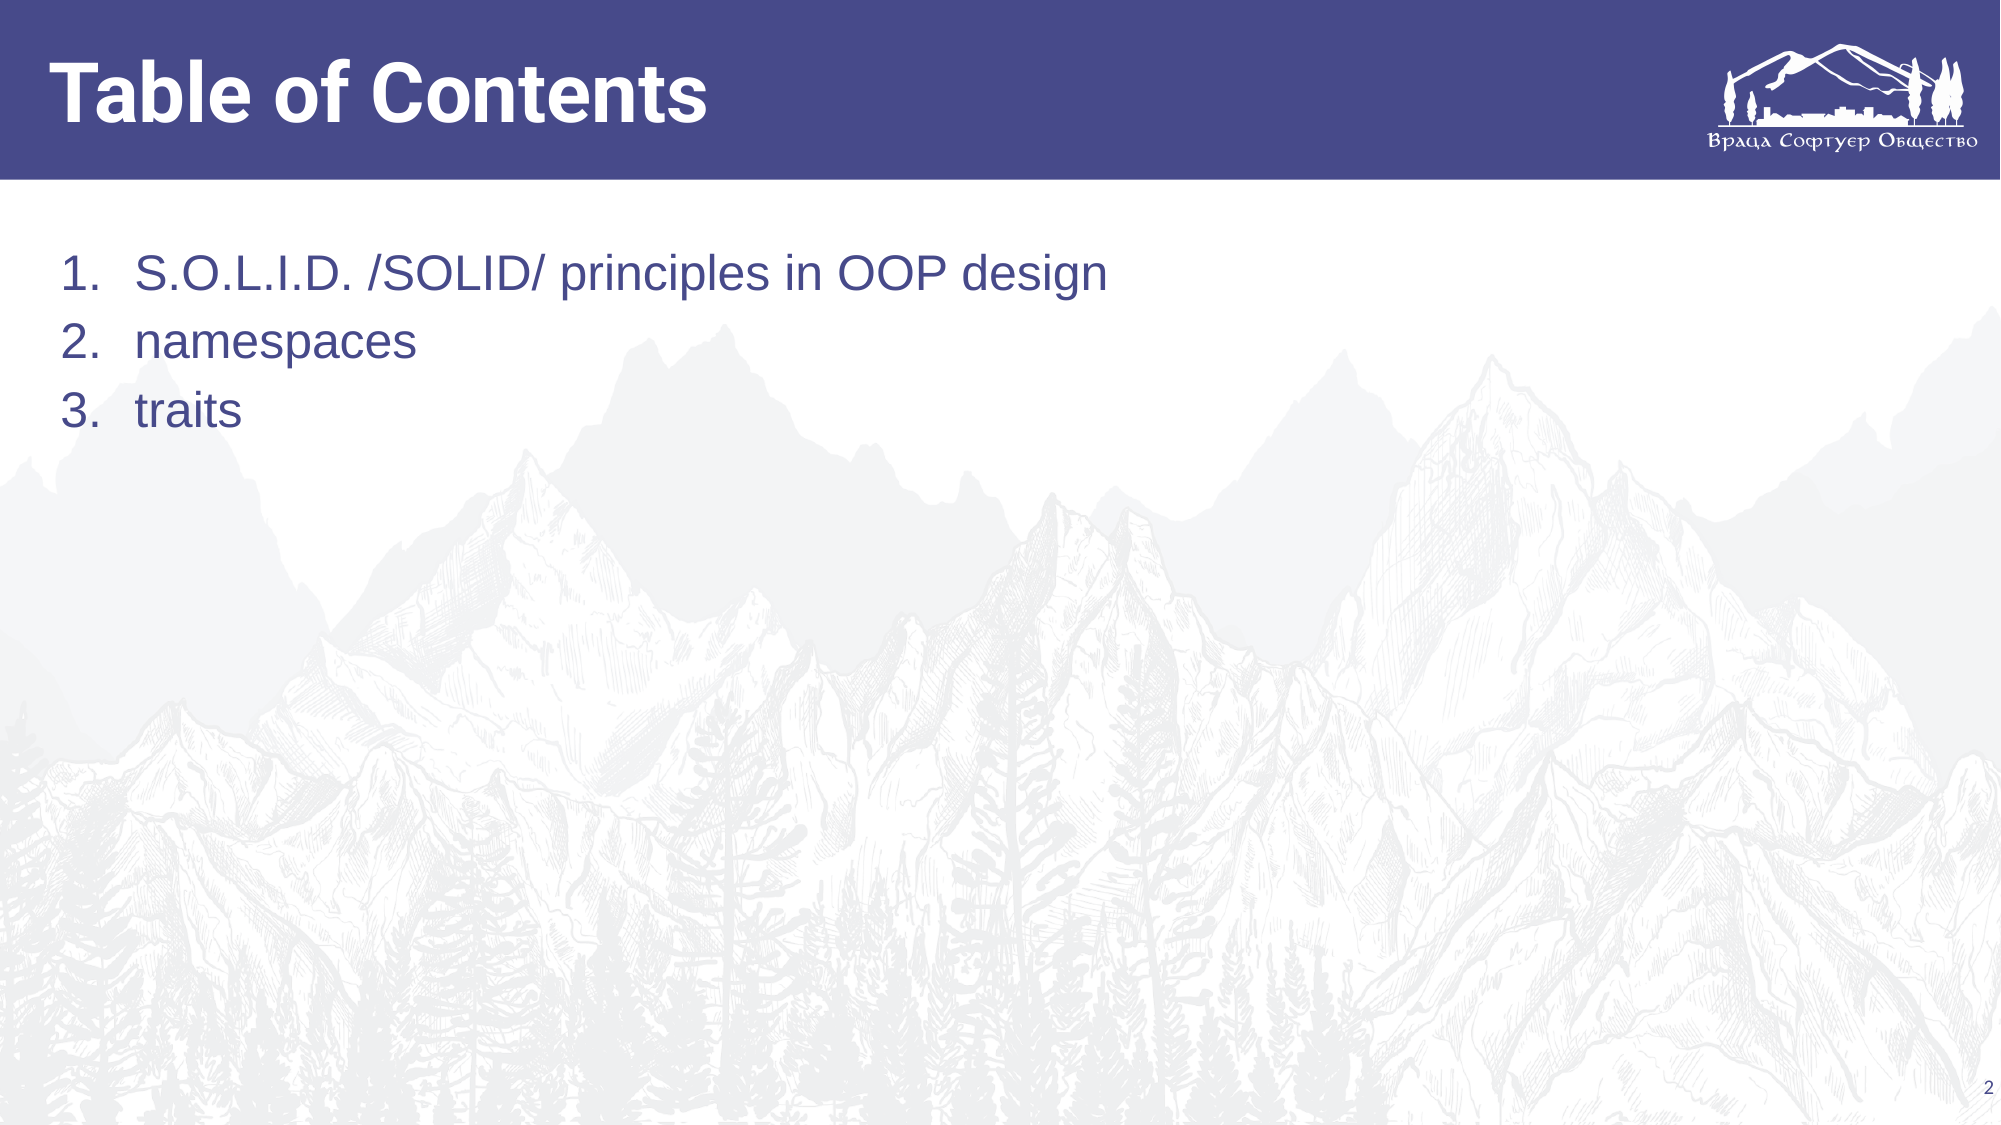

# Table of Contents
S.O.L.I.D. /SOLID/ principles in OOP design
namespaces
traits

2